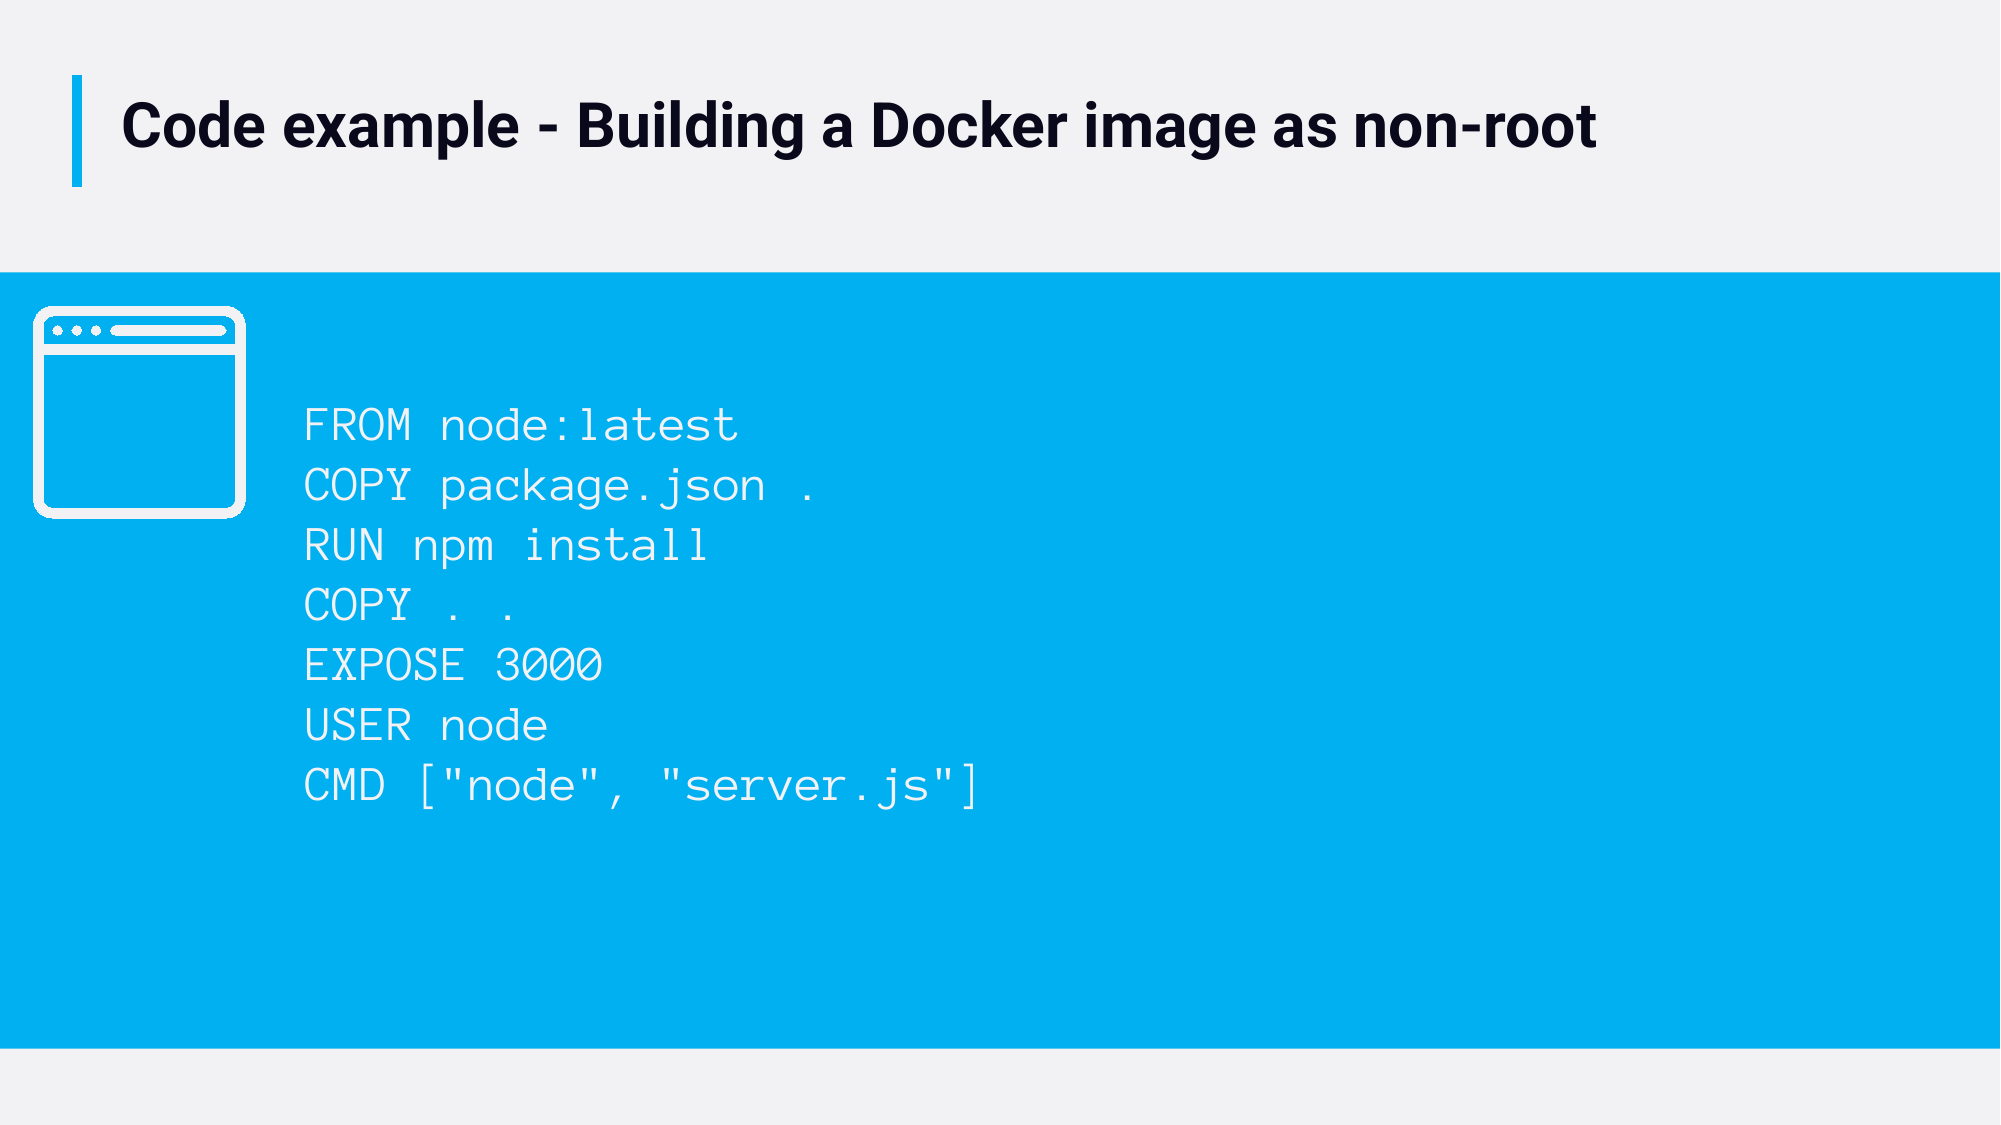

# Code example - Building a Docker image as non-root

FROM node:latest
COPY package.json .
RUN npm install
COPY . .
EXPOSE 3000
USER node
CMD ["node", "server.js"]